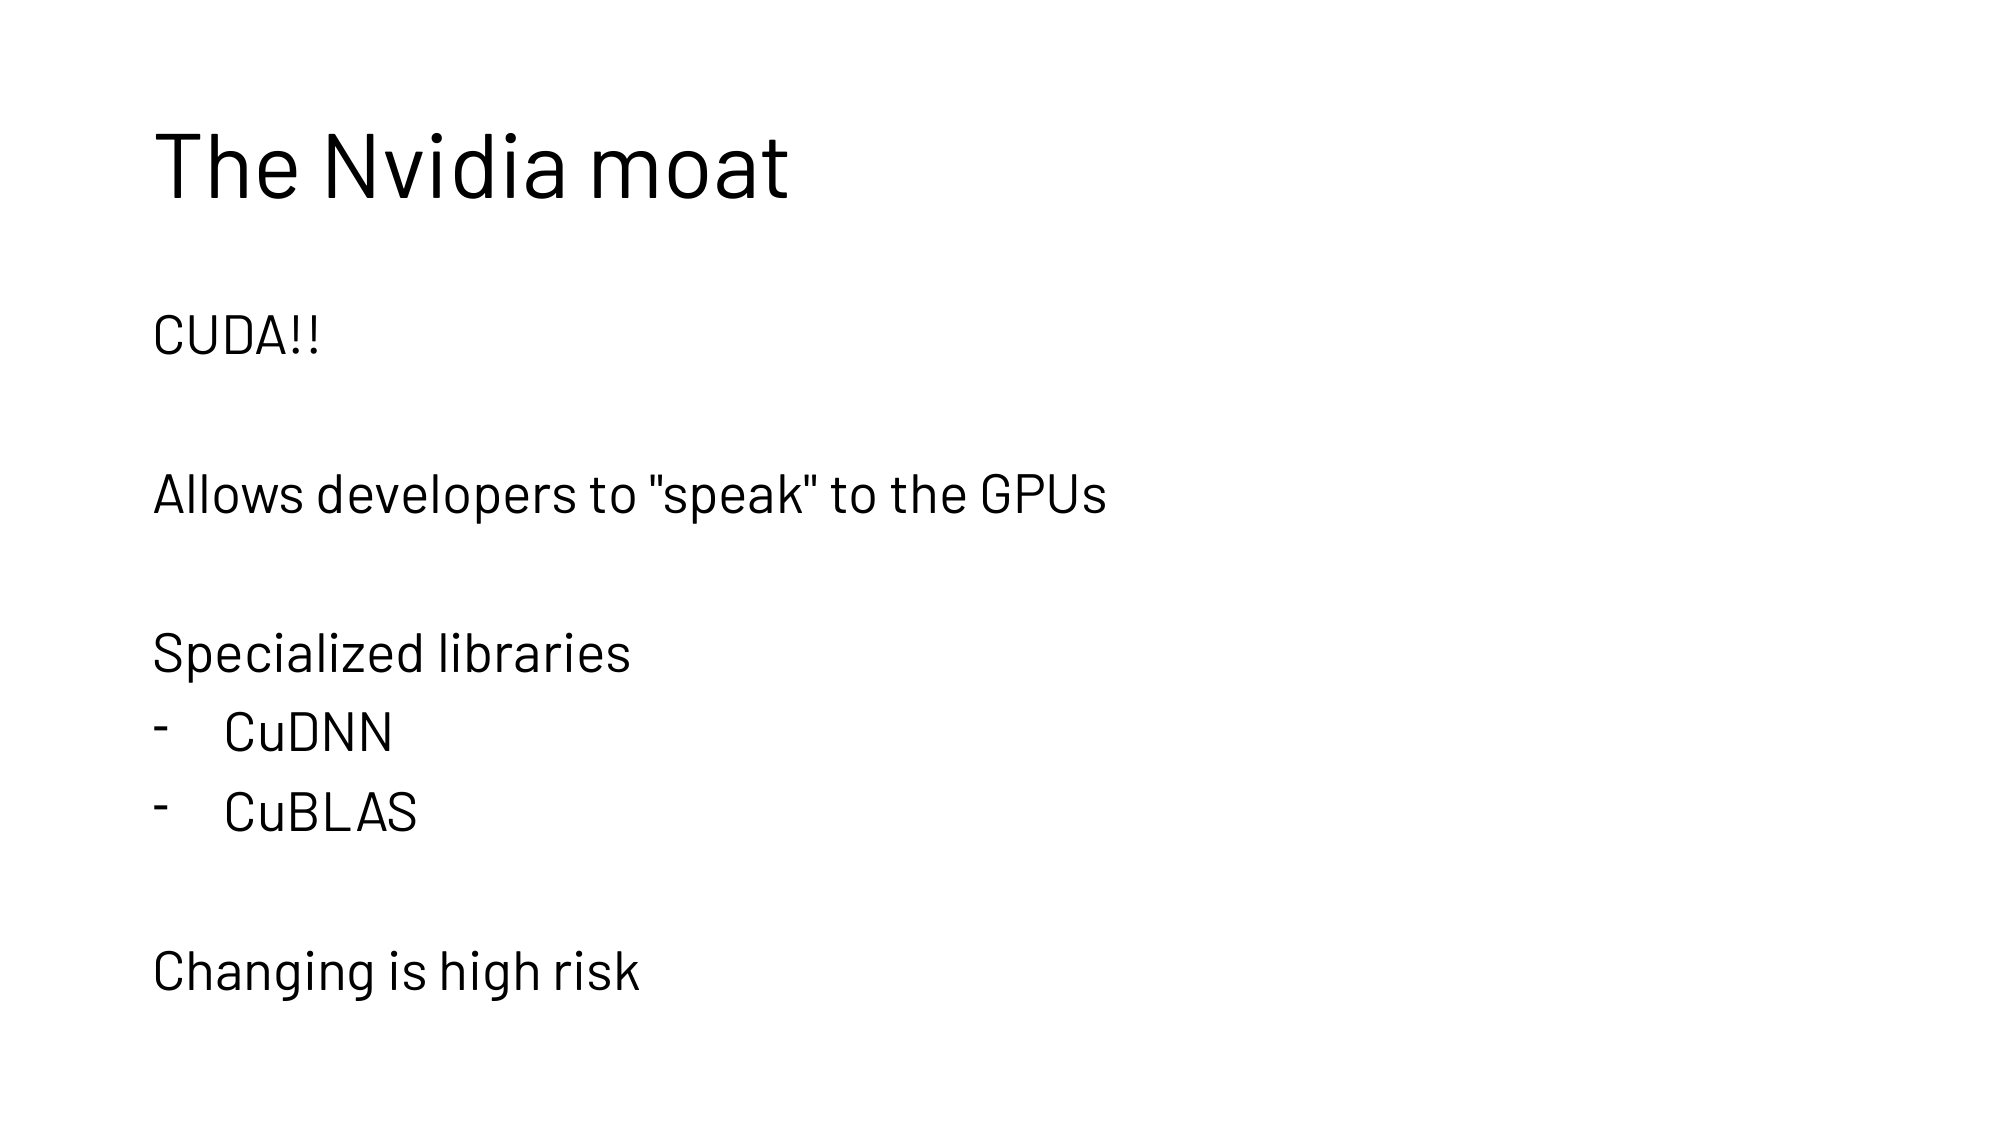

# The Nvidia moat
CUDA!!

Allows developers to "speak" to the GPUs

Specialized libraries
CuDNN
CuBLAS

Changing is high risk